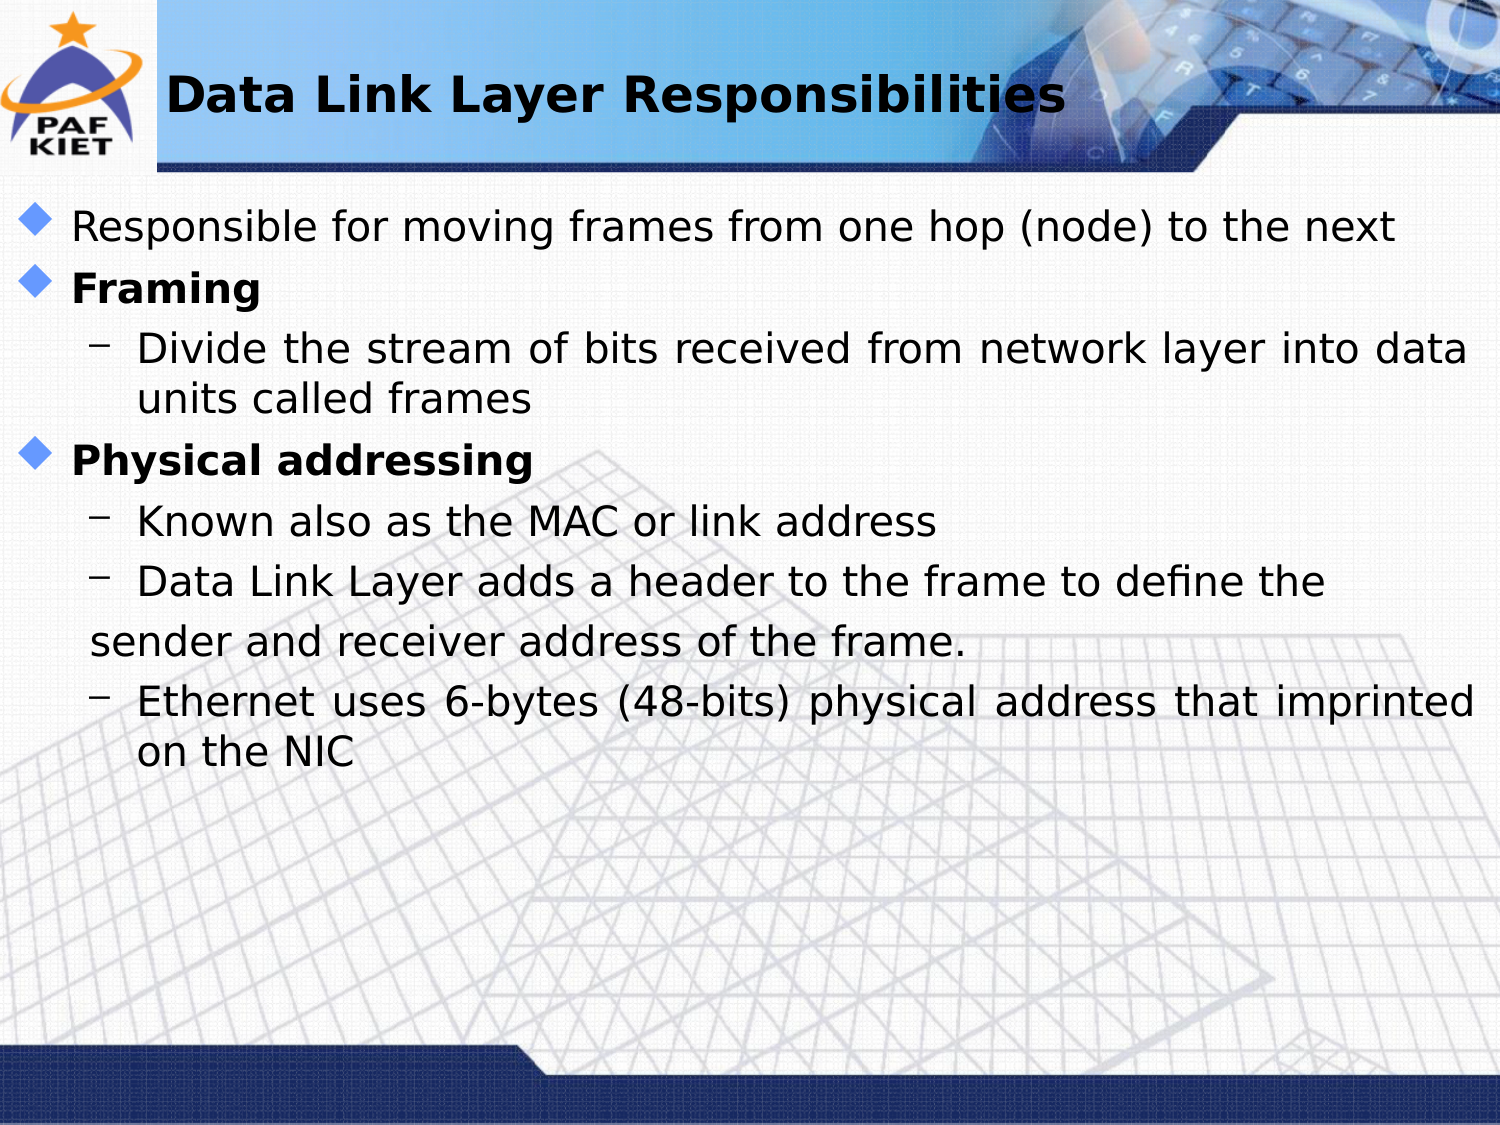

# Data Link Layer Responsibilities
Responsible for moving frames from one hop (node) to the next
Framing
Divide the stream of bits received from network layer into data units called frames
Physical addressing
Known also as the MAC or link address
Data Link Layer adds a header to the frame to define the
sender and receiver address of the frame.
Ethernet uses 6-bytes (48-bits) physical address that imprinted on the NIC